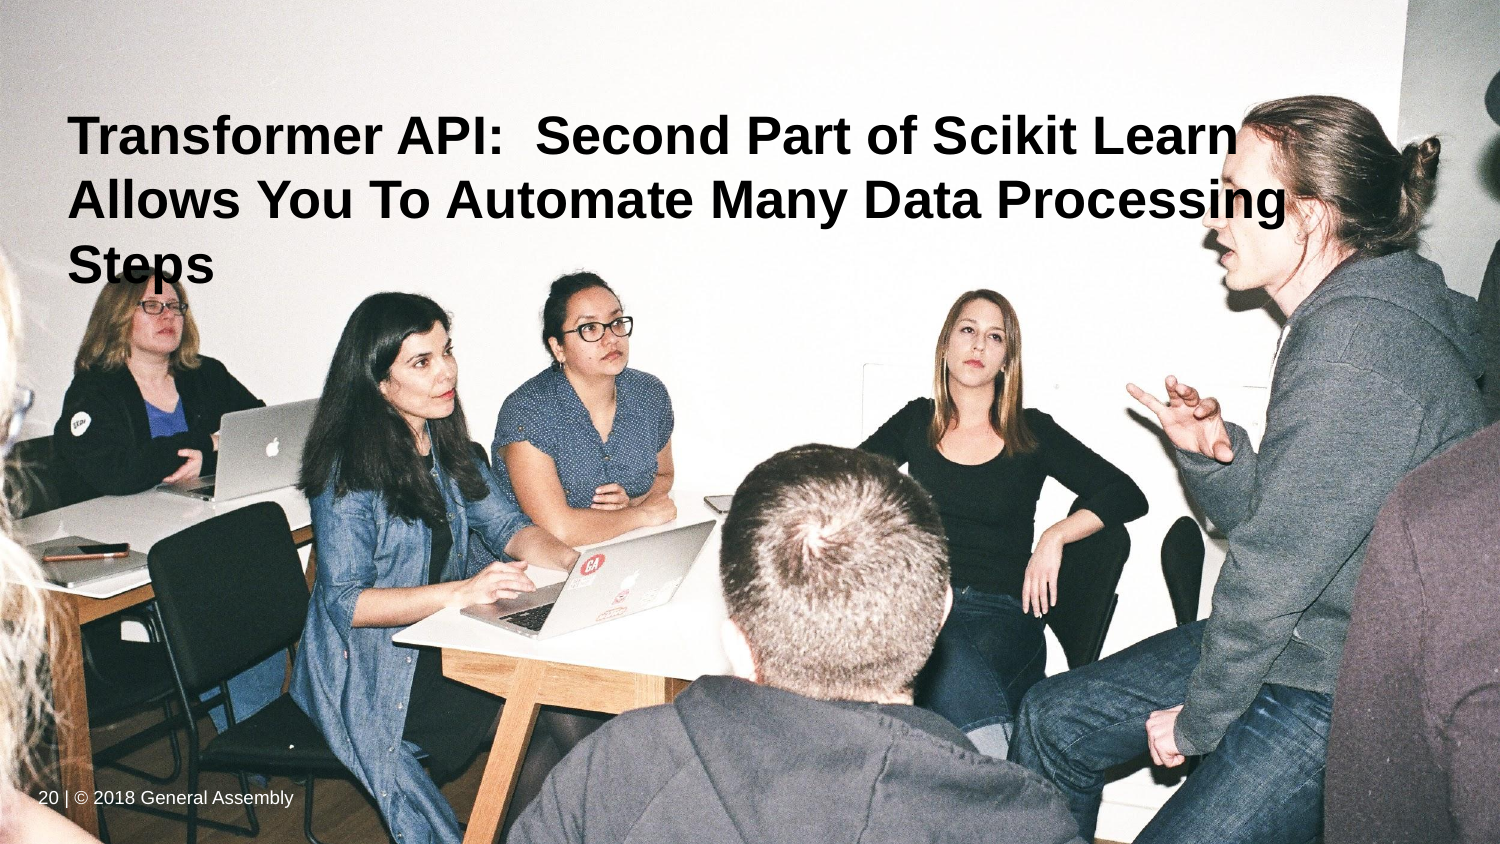

# Transformer API:  Second Part of Scikit Learn
Allows You To Automate Many Data Processing Steps
20 | © 2018 General Assembly